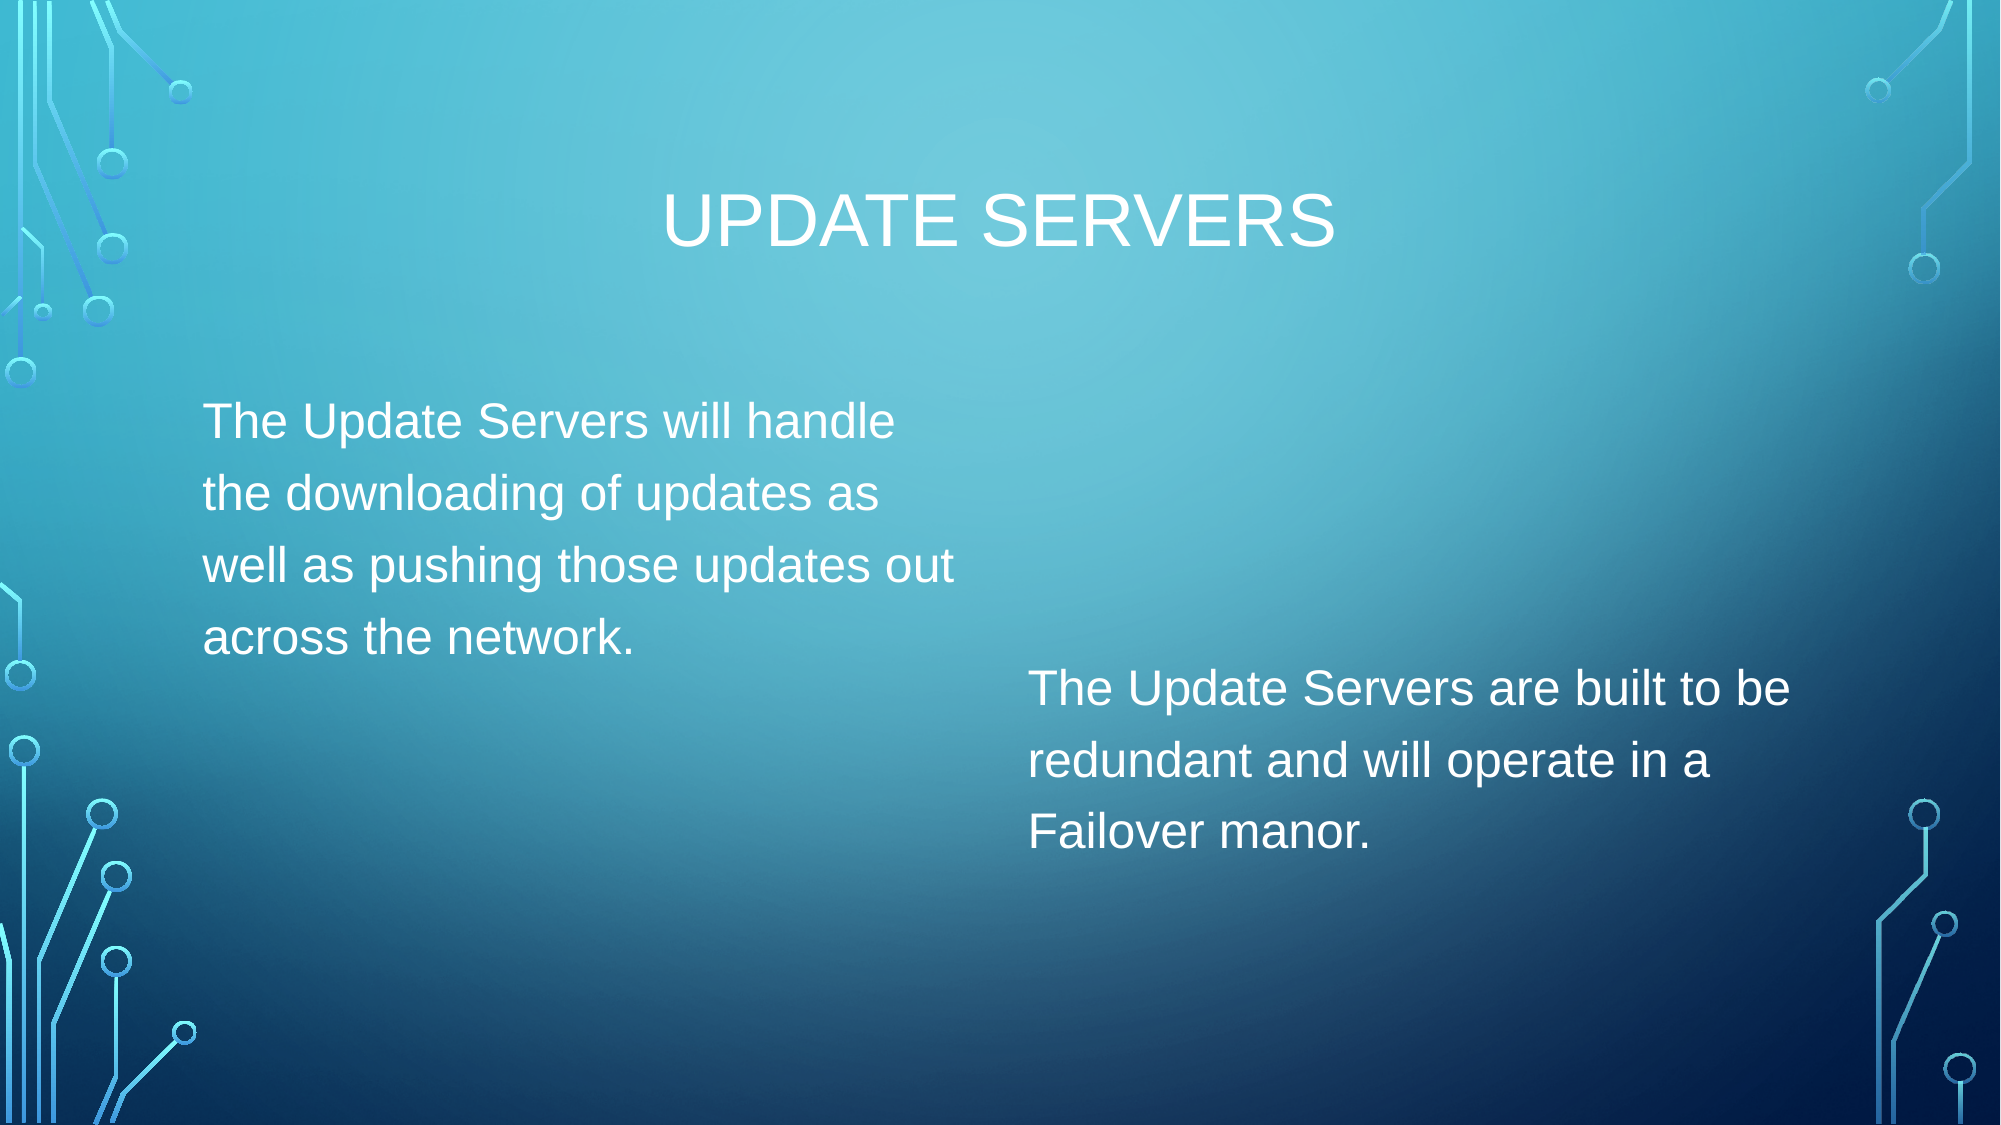

# Update Servers
The Update Servers will handle the downloading of updates as well as pushing those updates out across the network.

The Update Servers are built to be redundant and will operate in a Failover manor.